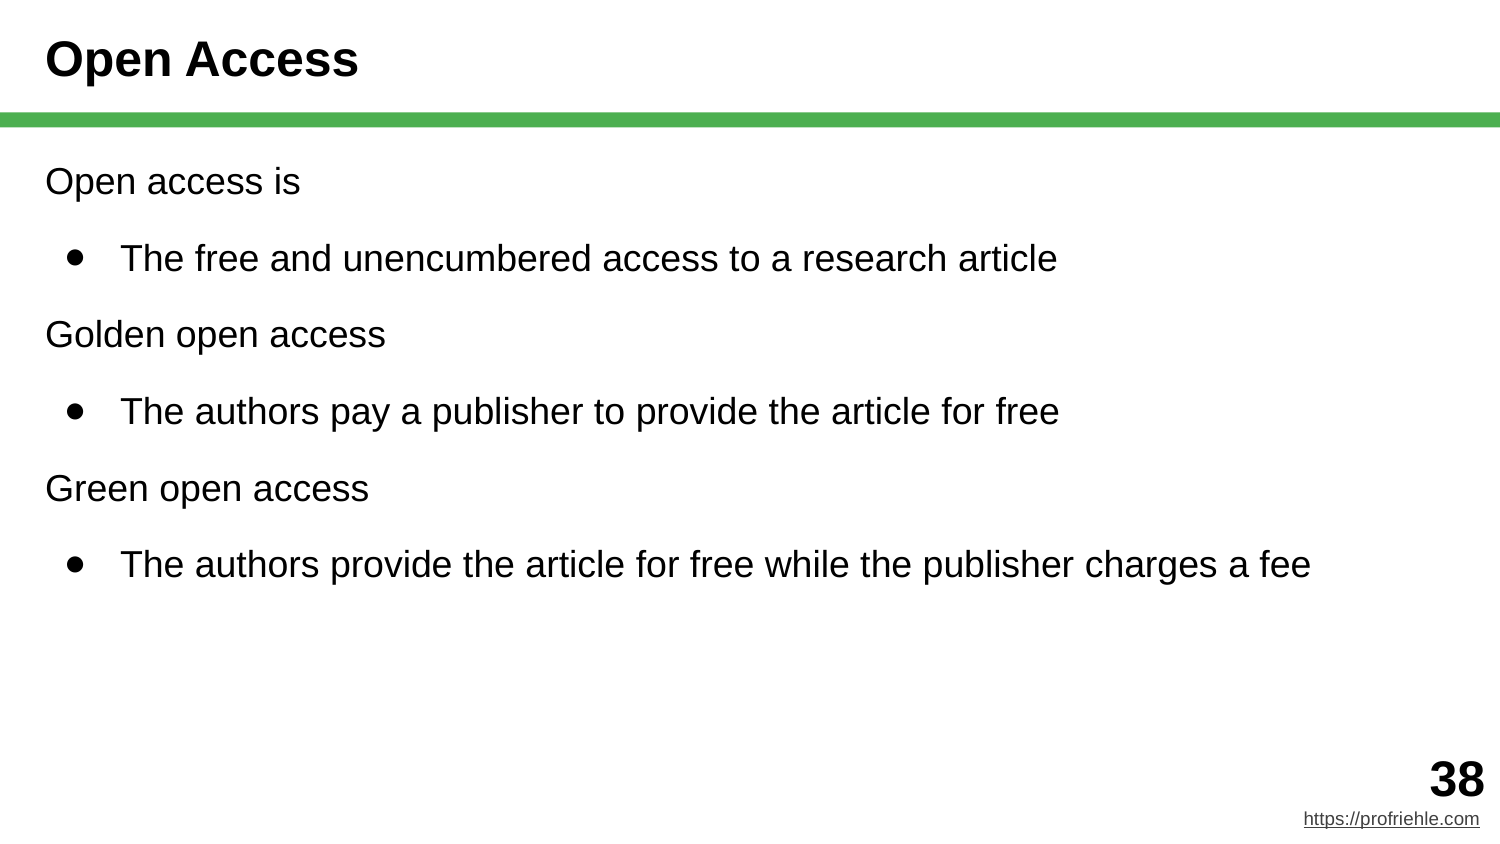

# Open Access
Open access is
The free and unencumbered access to a research article
Golden open access
The authors pay a publisher to provide the article for free
Green open access
The authors provide the article for free while the publisher charges a fee
38
https://profriehle.com